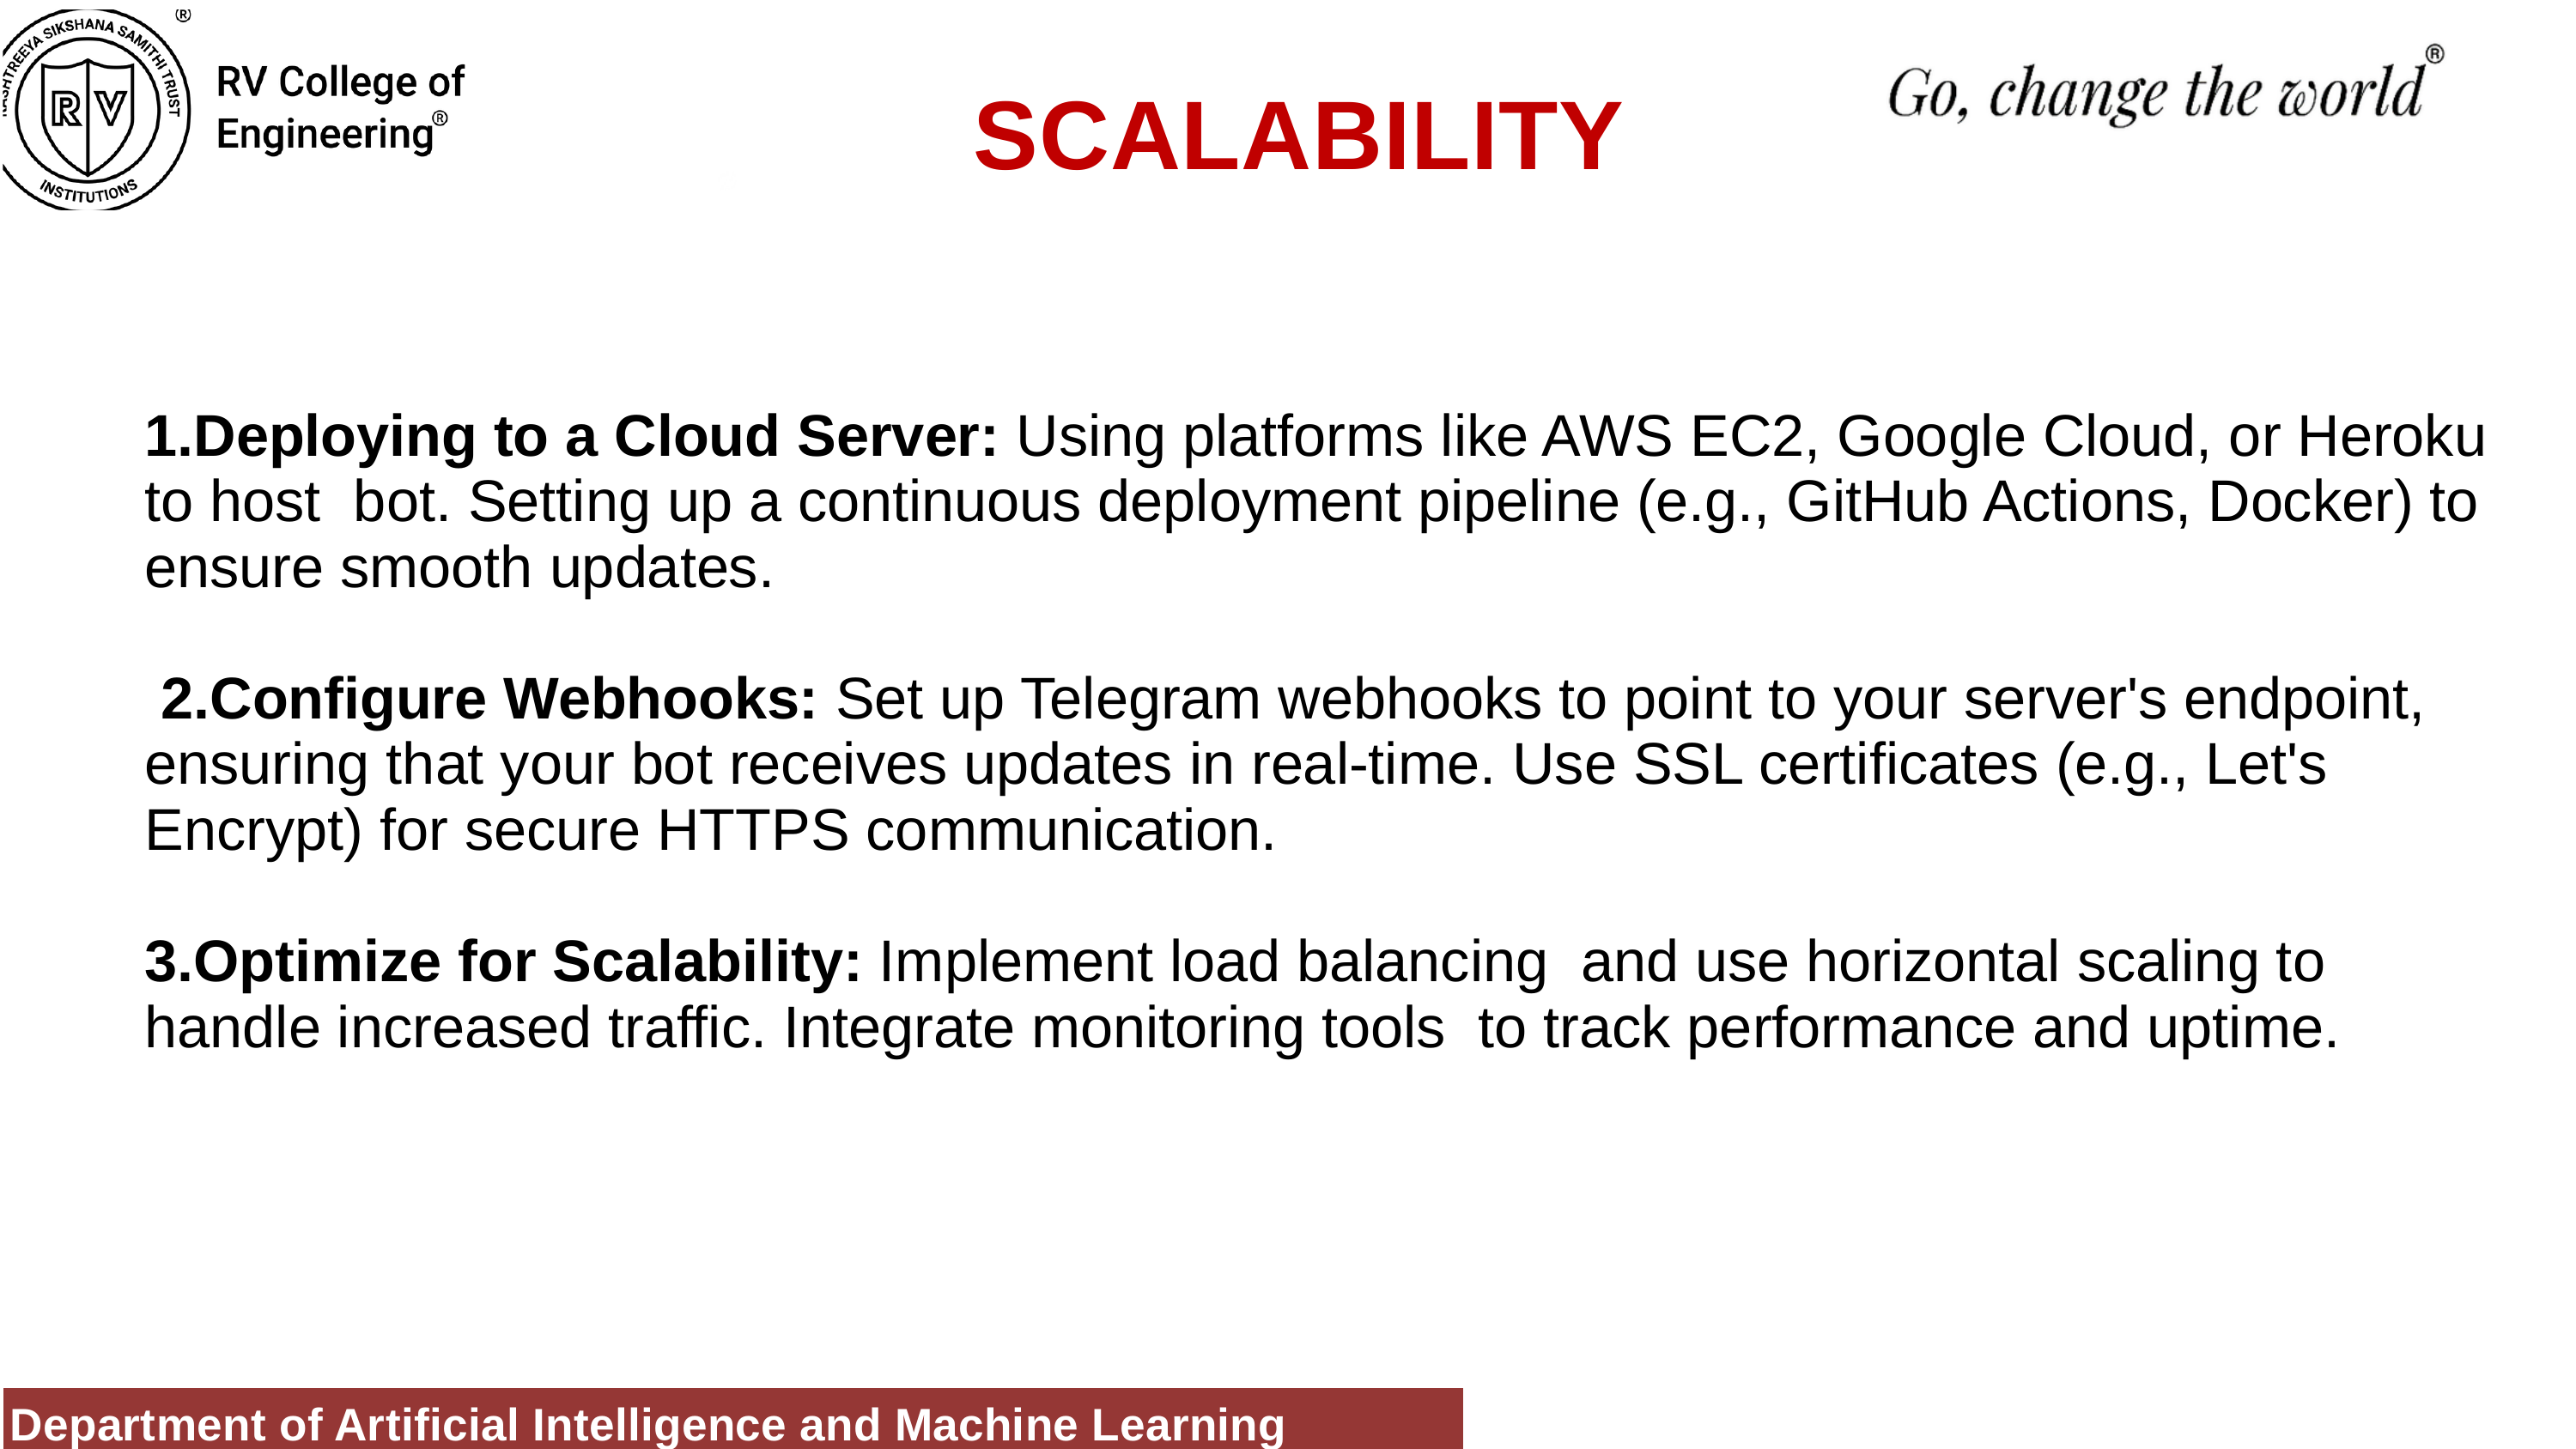

SCALABILITY
RV College of
Engineering

1.Deploying to a Cloud Server: Using platforms like AWS EC2, Google Cloud, or Heroku to host  bot. Setting up a continuous deployment pipeline (e.g., GitHub Actions, Docker) to ensure smooth updates.

 2.Configure Webhooks: Set up Telegram webhooks to point to your server's endpoint,     ensuring that your bot receives updates in real-time. Use SSL certificates (e.g., Let's  Encrypt) for secure HTTPS communication.

3.Optimize for Scalability: Implement load balancing  and use horizontal scaling to handle increased traffic. Integrate monitoring tools  to track performance and uptime.

Department of Artificial Intelligence and Machine Learning